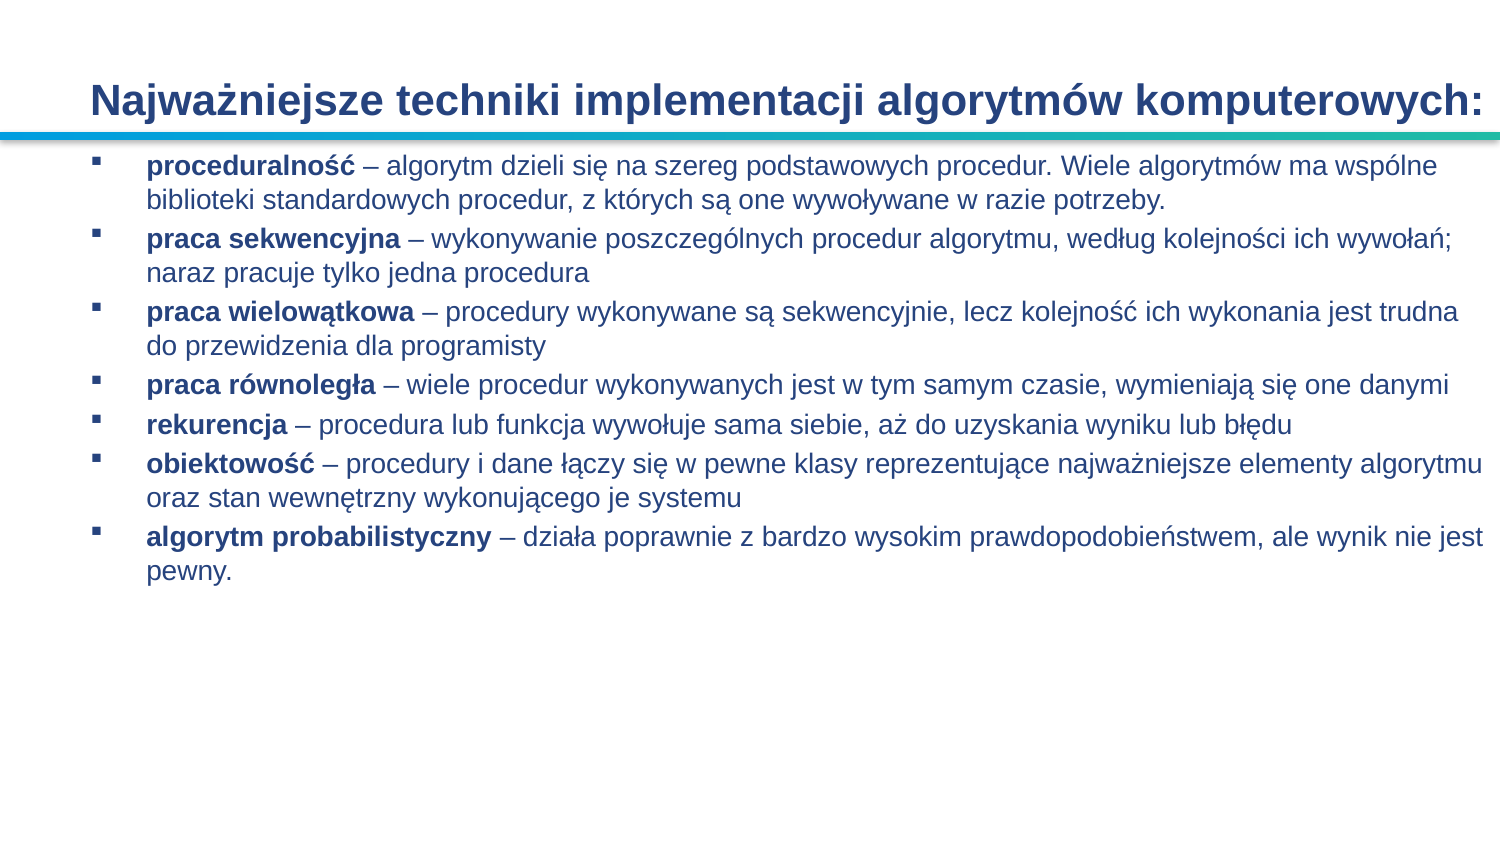

# Najważniejsze techniki implementacji algorytmów komputerowych:
proceduralność – algorytm dzieli się na szereg podstawowych procedur. Wiele algorytmów ma wspólne biblioteki standardowych procedur, z których są one wywoływane w razie potrzeby.
praca sekwencyjna – wykonywanie poszczególnych procedur algorytmu, według kolejności ich wywołań; naraz pracuje tylko jedna procedura
praca wielowątkowa – procedury wykonywane są sekwencyjnie, lecz kolejność ich wykonania jest trudna do przewidzenia dla programisty
praca równoległa – wiele procedur wykonywanych jest w tym samym czasie, wymieniają się one danymi
rekurencja – procedura lub funkcja wywołuje sama siebie, aż do uzyskania wyniku lub błędu
obiektowość – procedury i dane łączy się w pewne klasy reprezentujące najważniejsze elementy algorytmu oraz stan wewnętrzny wykonującego je systemu
algorytm probabilistyczny – działa poprawnie z bardzo wysokim prawdopodobieństwem, ale wynik nie jest pewny.